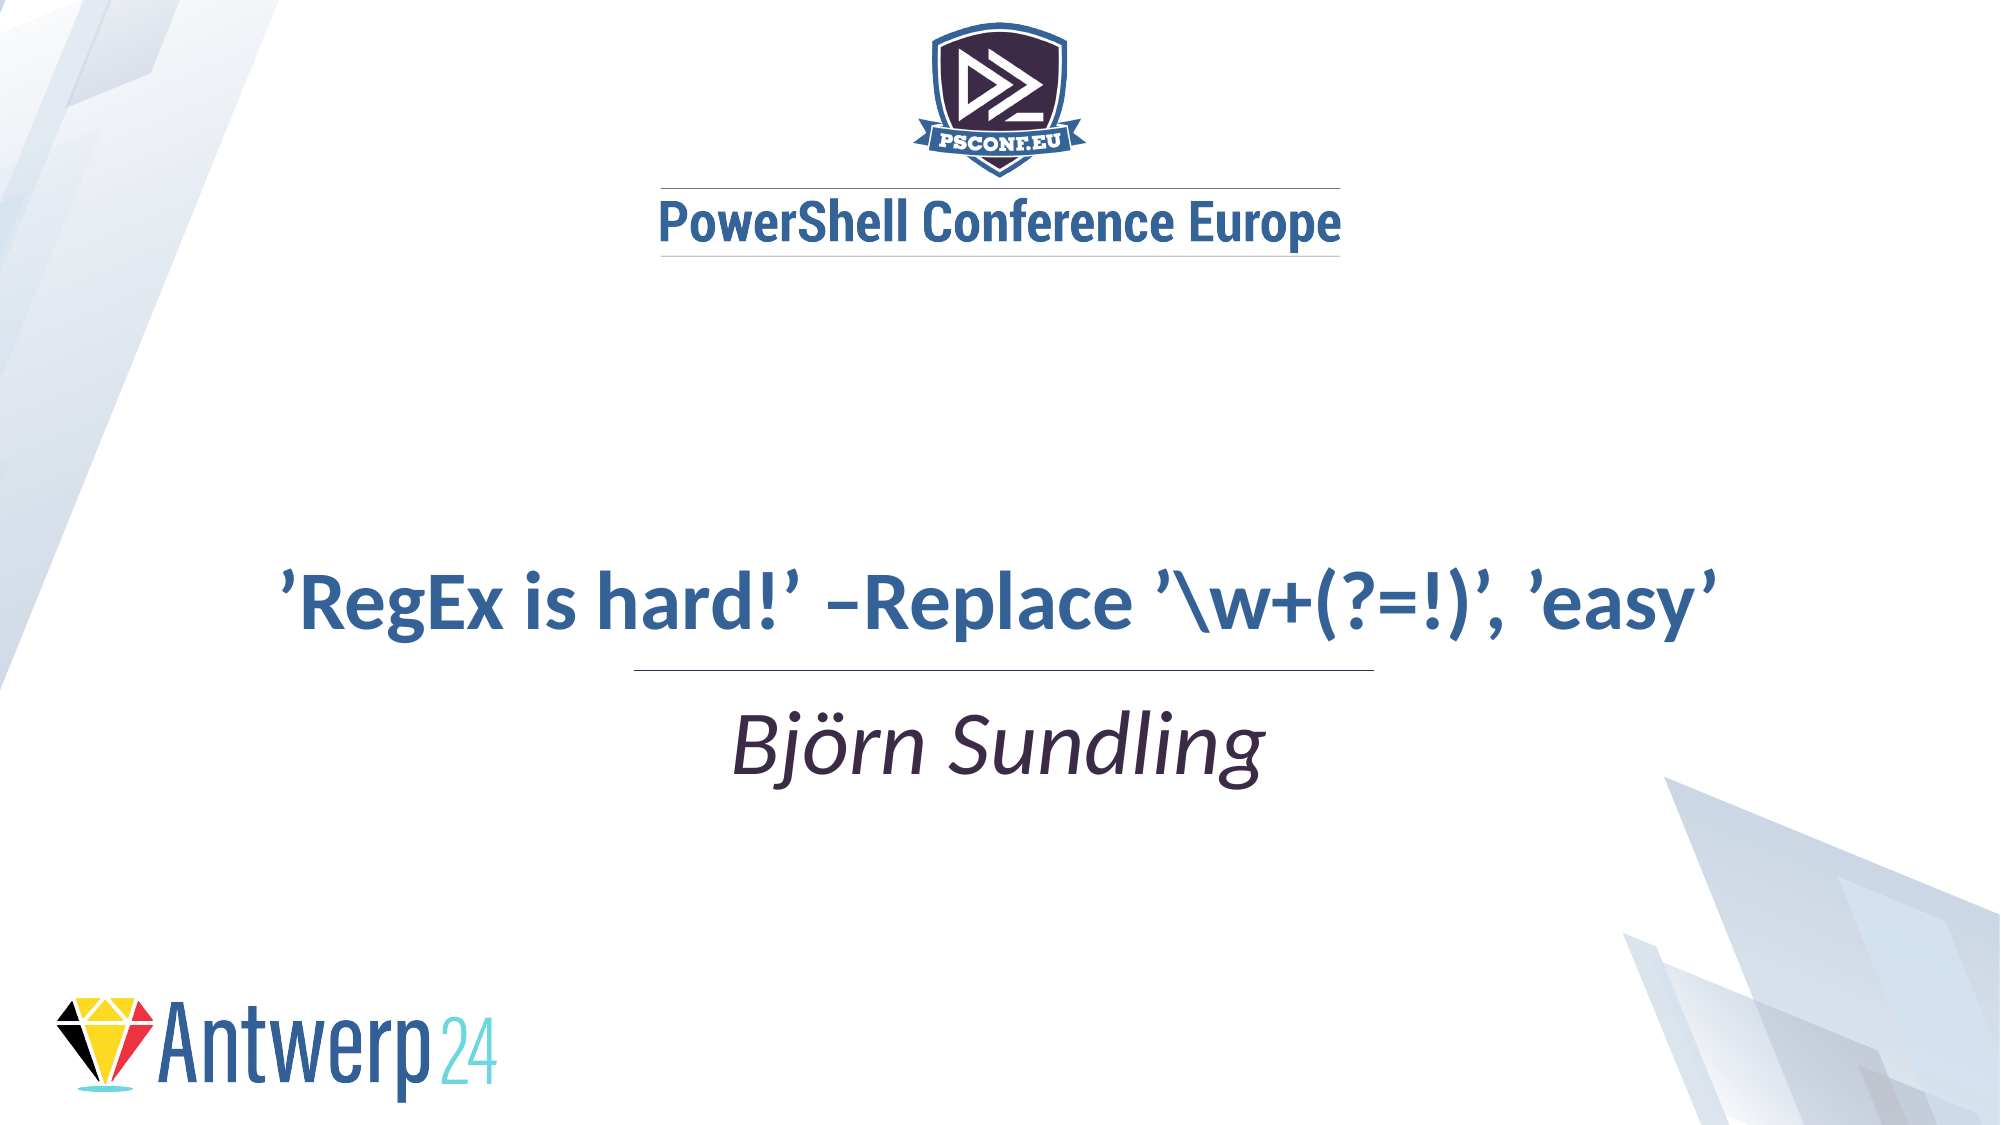

’RegEx is hard!’ –Replace ’\w+(?=!)’, ’easy’
Björn Sundling